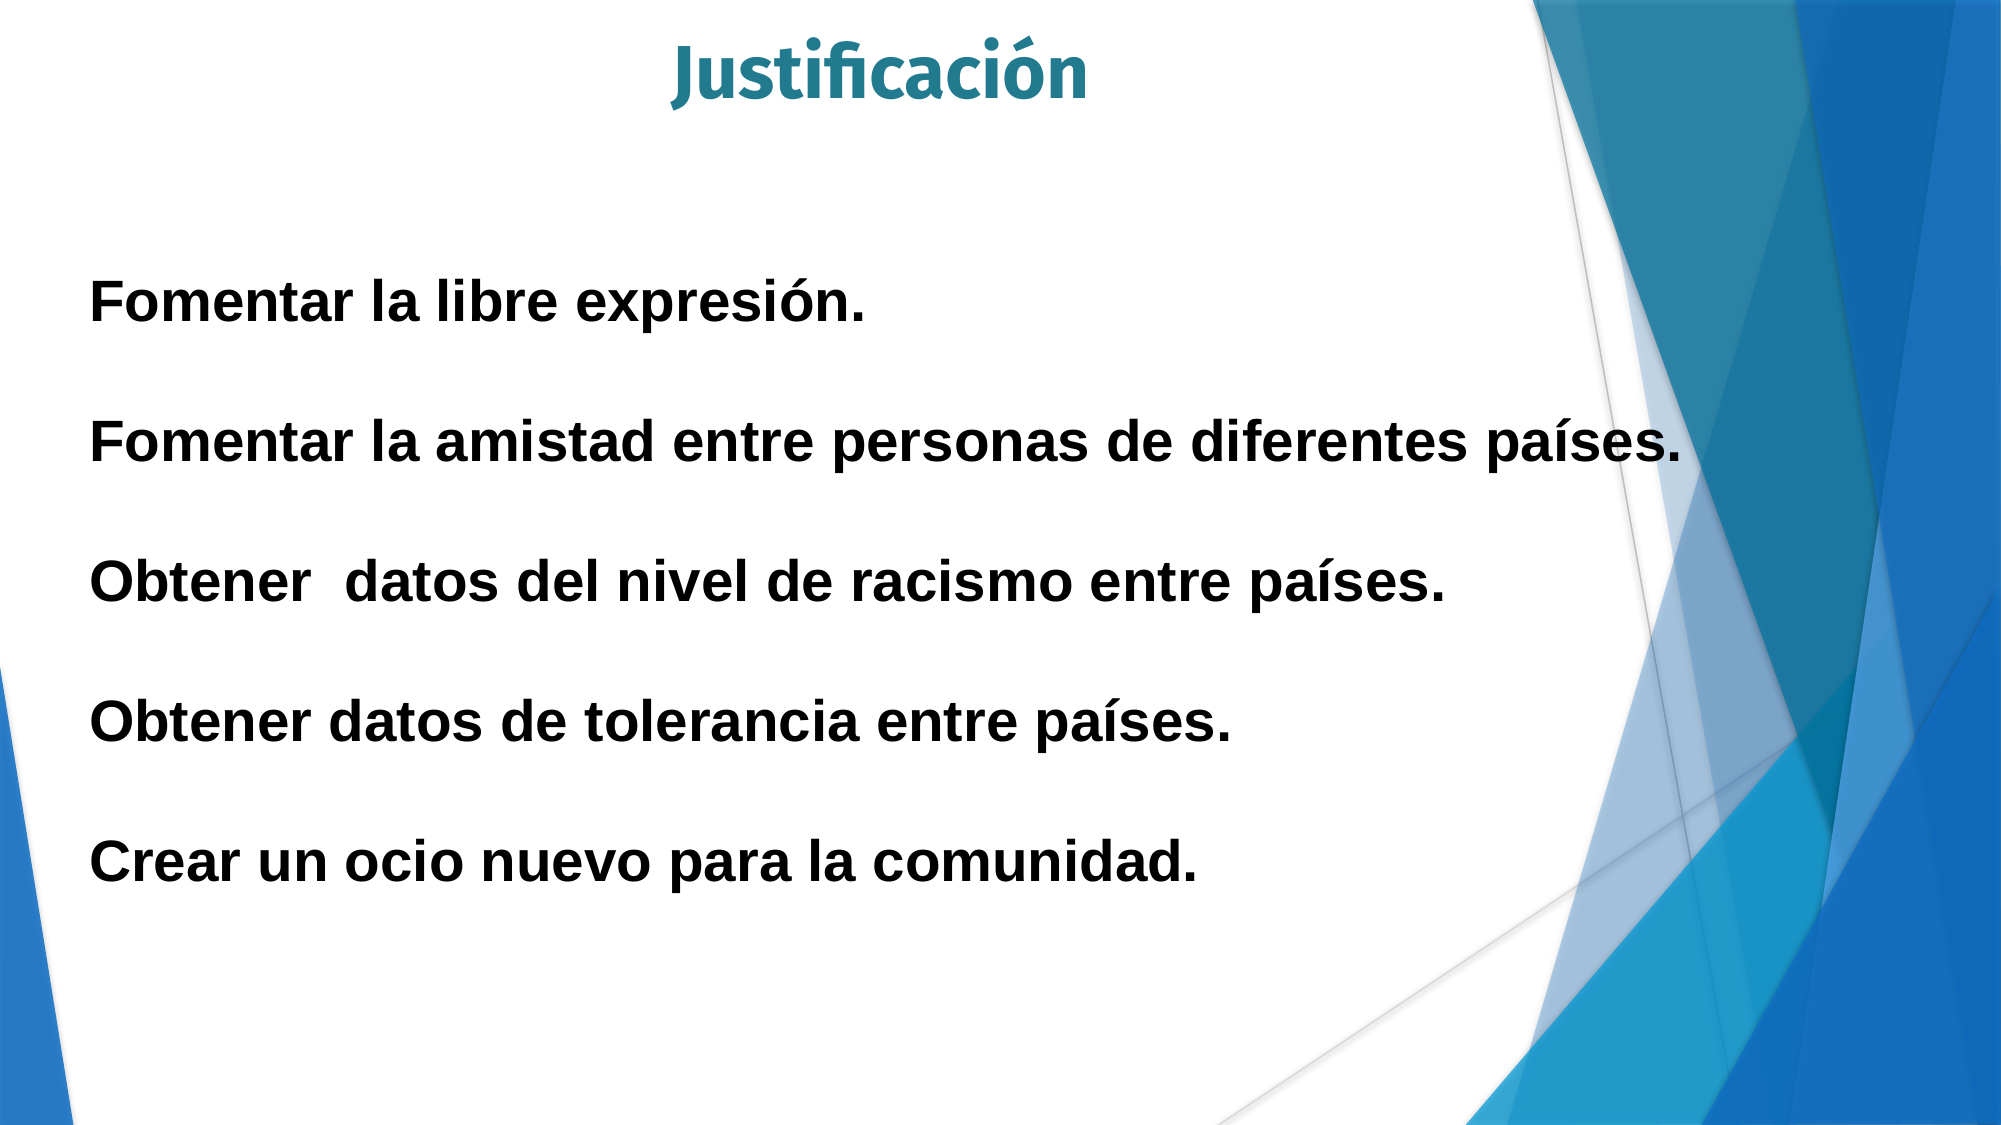

Justificación
Fomentar la libre expresión.

Fomentar la amistad entre personas de diferentes países.

Obtener  datos del nivel de racismo entre países.

Obtener datos de tolerancia entre países.
Crear un ocio nuevo para la comunidad.